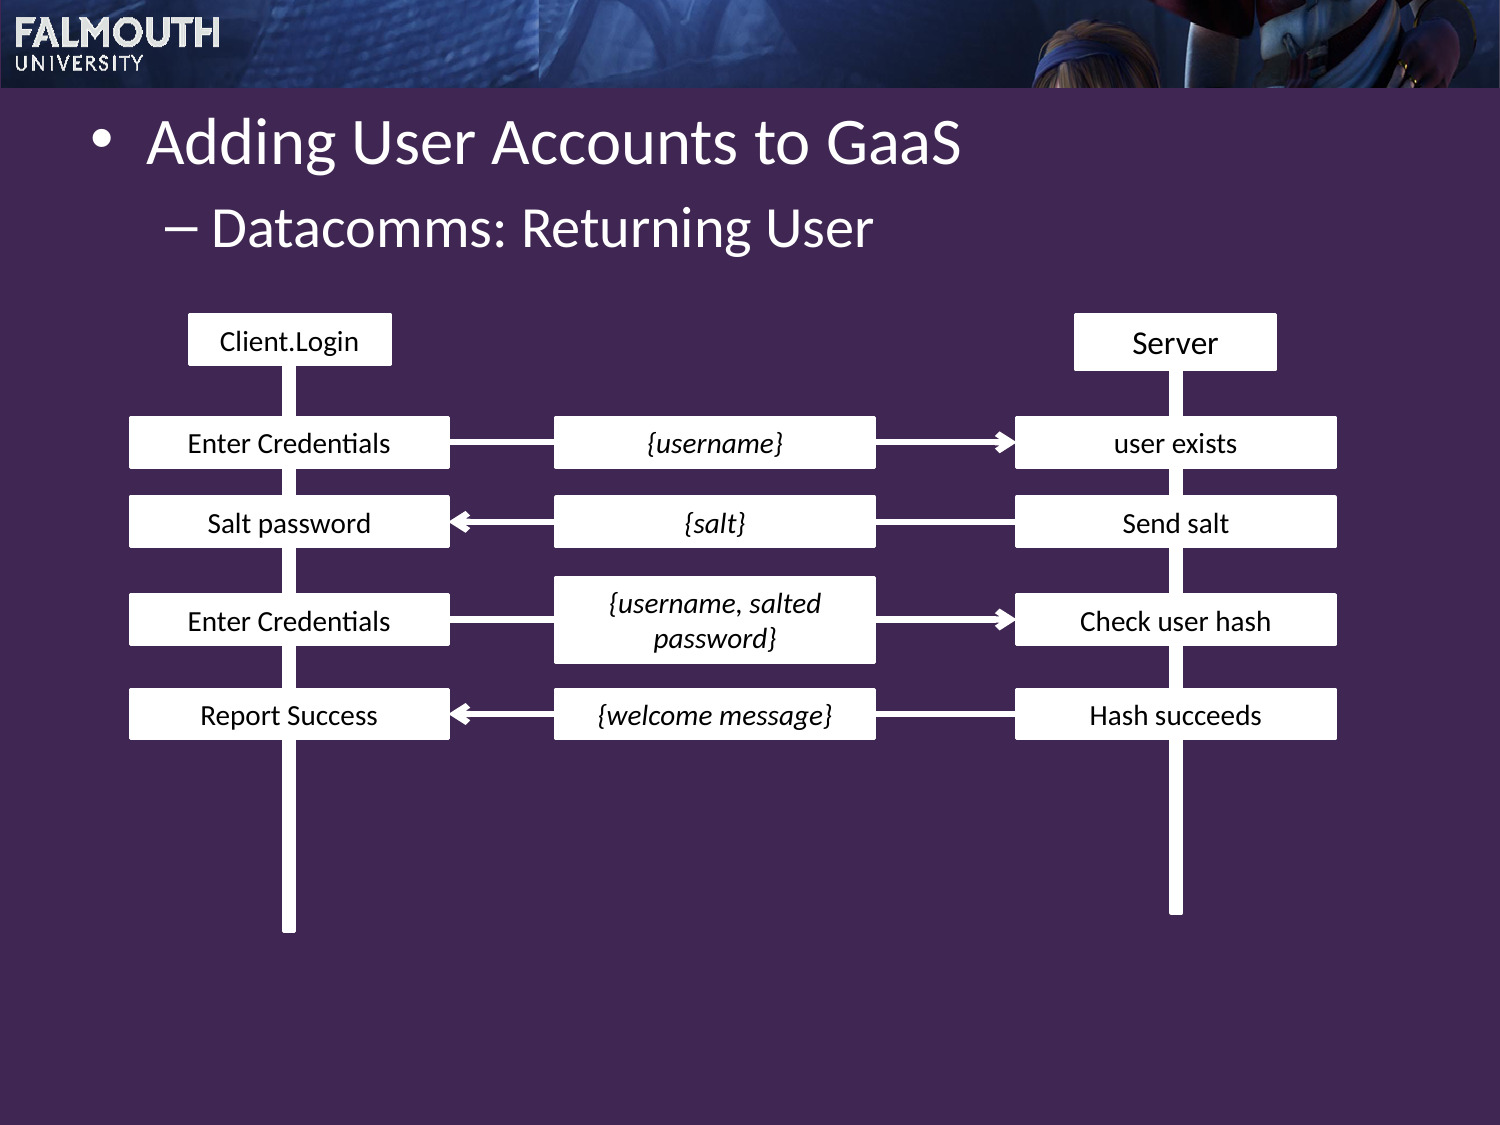

Adding User Accounts to GaaS
Datacomms: Returning User
Client.Login
Server

Enter Credentials
{username}
user exists
Salt password
{salt}
Send salt
{username, salted password}
Enter Credentials
Check user hash
Report Success
{welcome message}
Hash succeeds